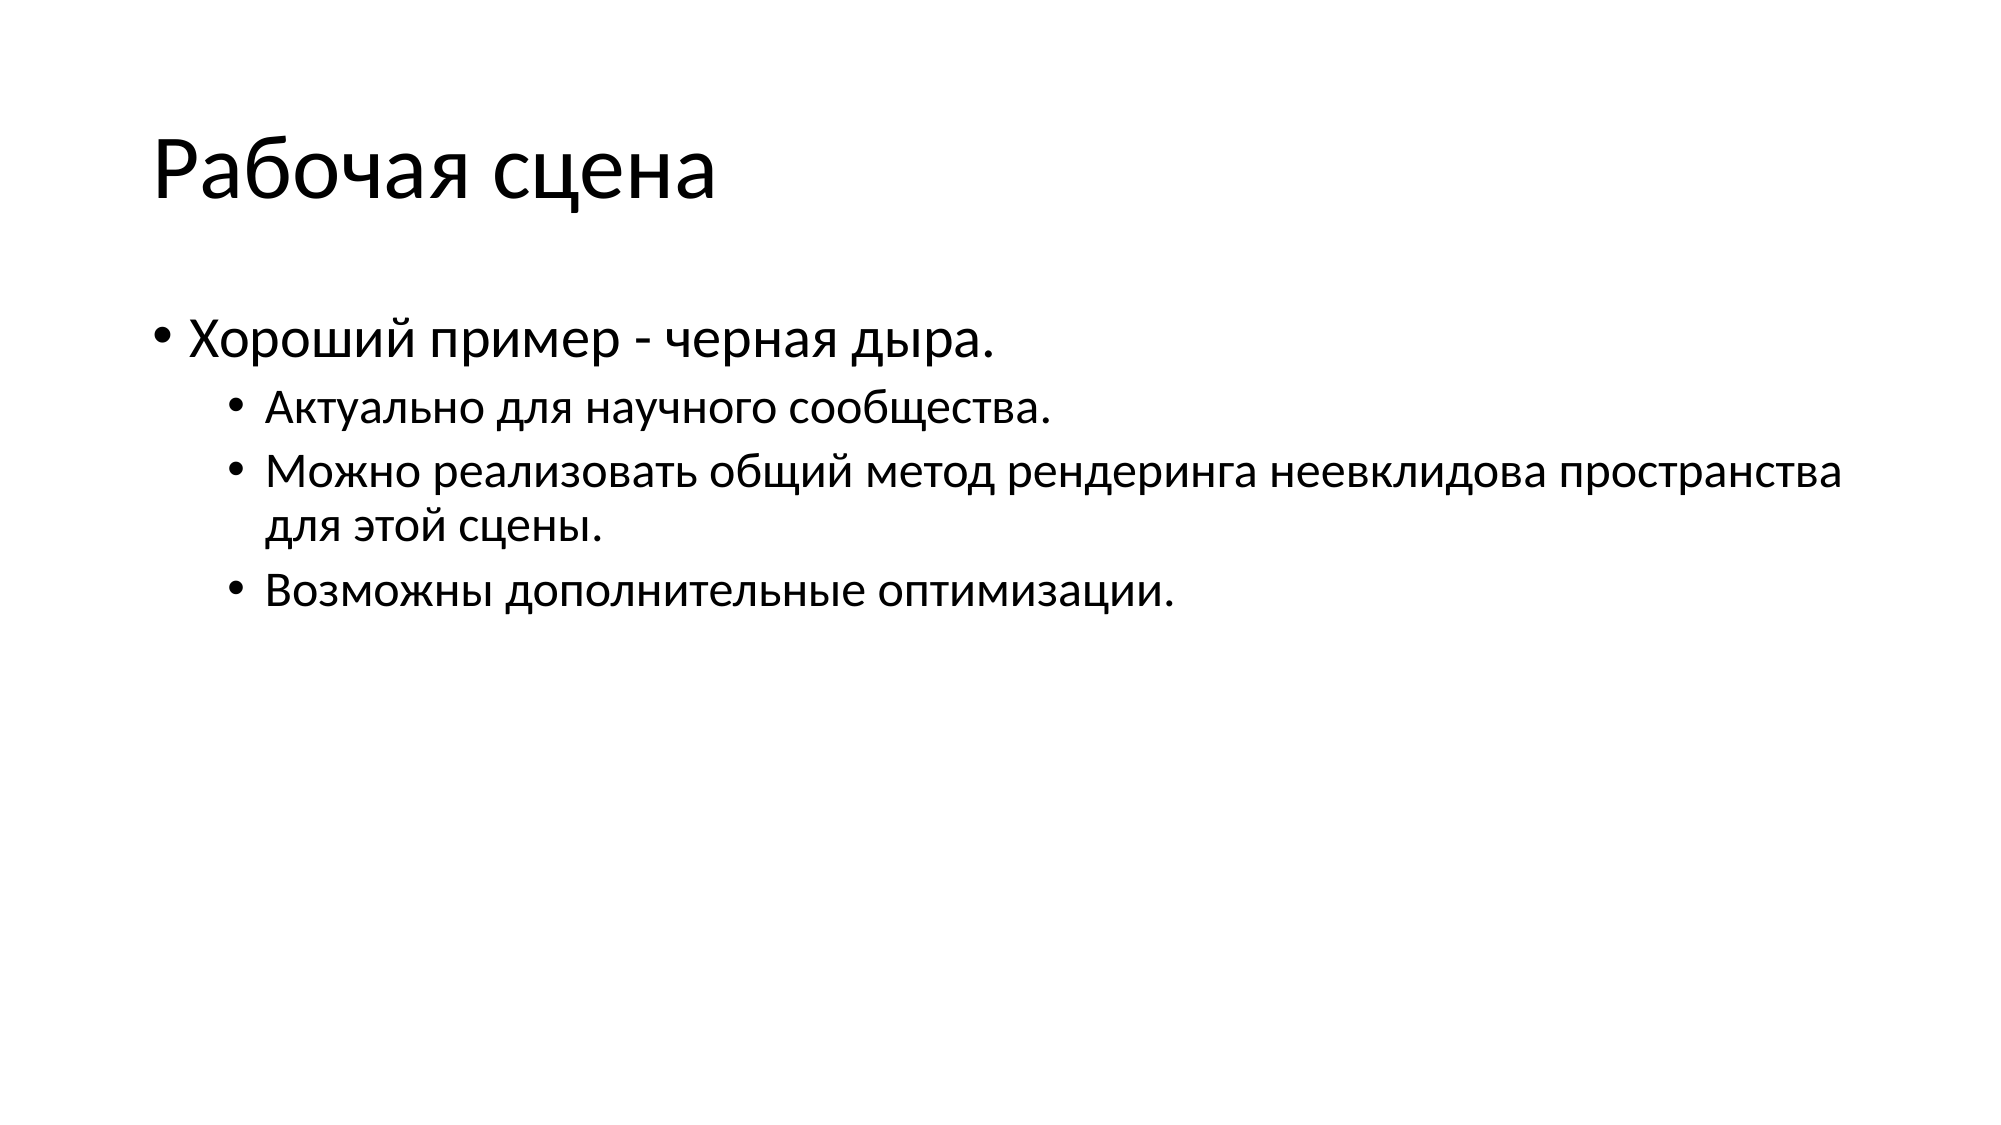

# Рабочая сцена
Хороший пример - черная дыра.
Актуально для научного сообщества.
Можно реализовать общий метод рендеринга неевклидова пространства для этой сцены.
Возможны дополнительные оптимизации.
4